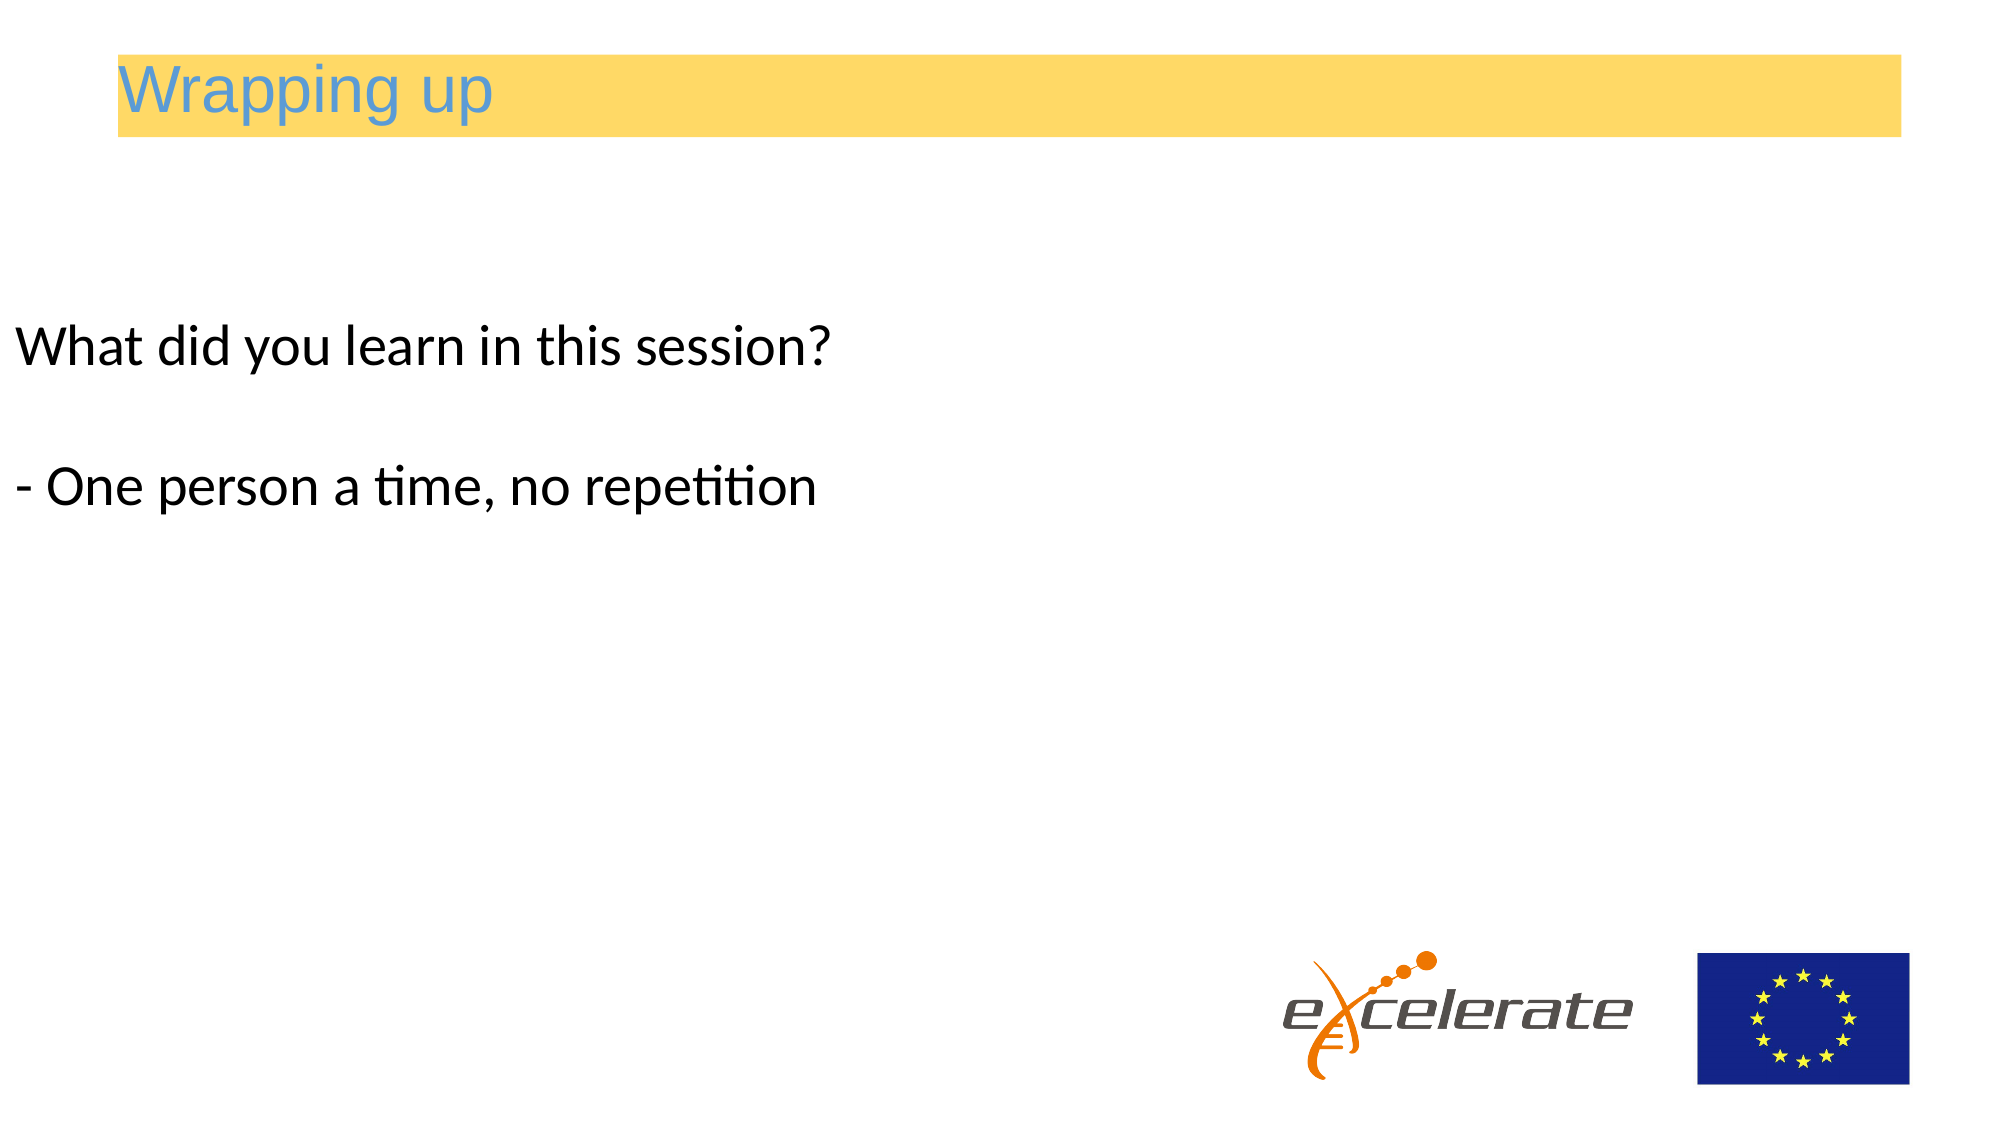

# Wrapping up
What did you learn in this session?

- One person a time, no repetition